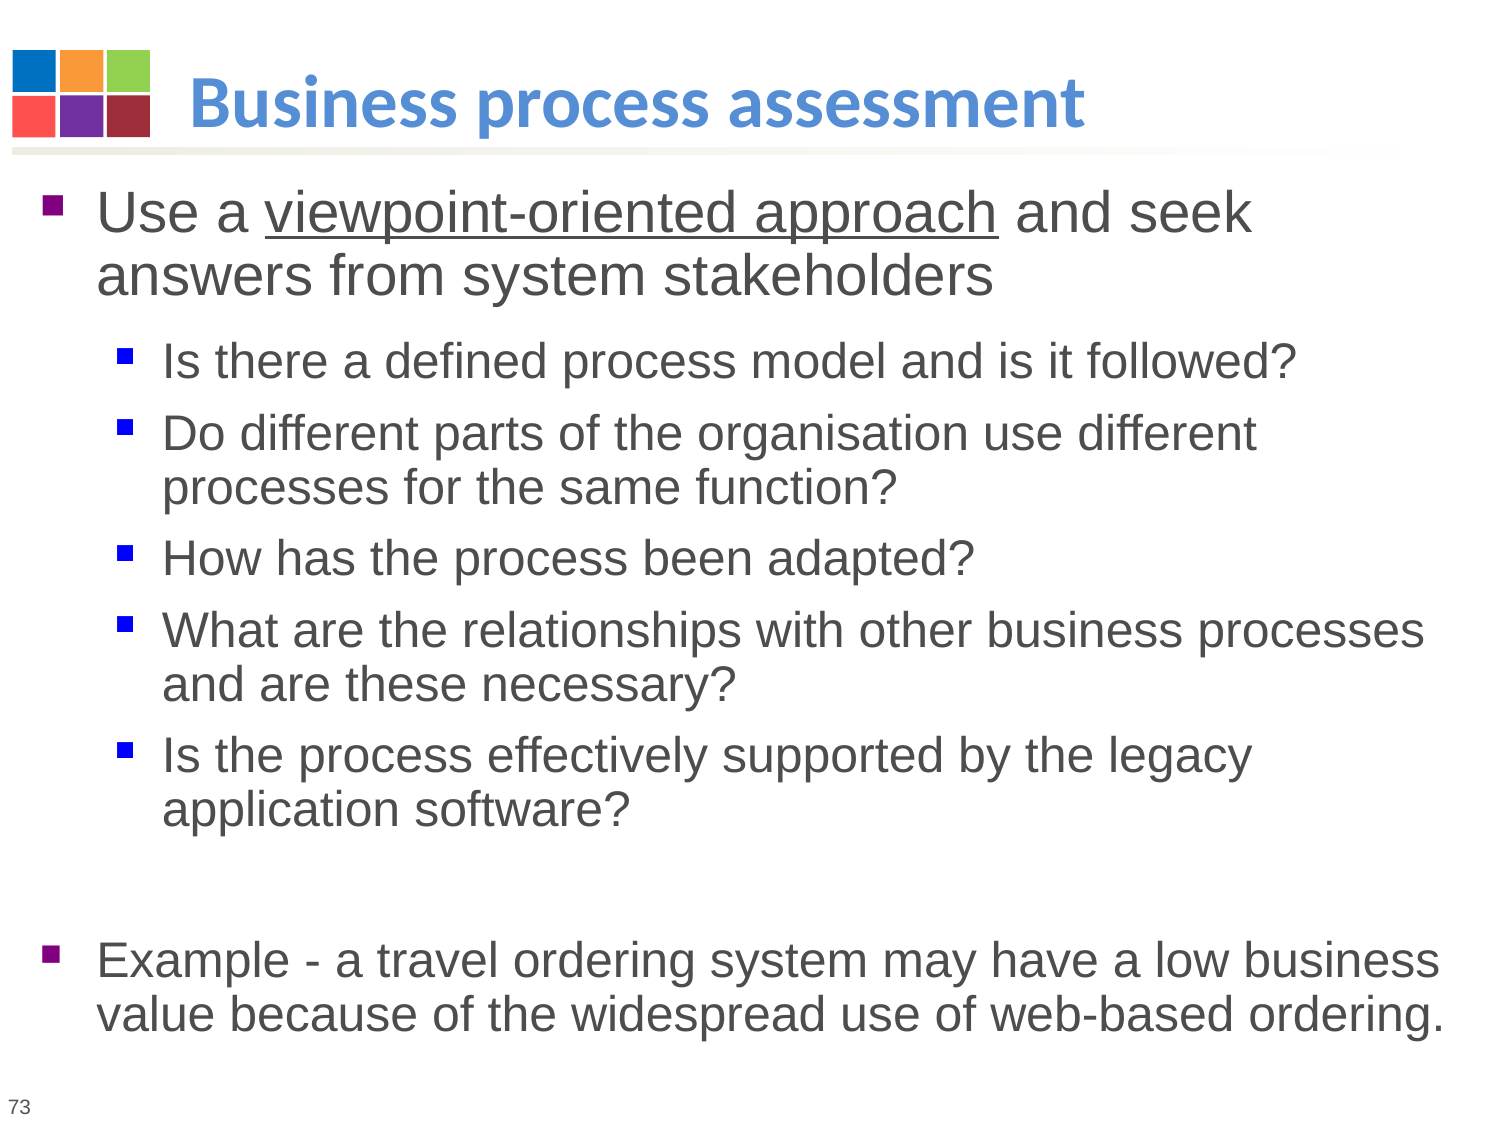

# Business process assessment
Use a viewpoint-oriented approach and seek answers from system stakeholders
Is there a defined process model and is it followed?
Do different parts of the organisation use different processes for the same function?
How has the process been adapted?
What are the relationships with other business processes and are these necessary?
Is the process effectively supported by the legacy application software?

Example - a travel ordering system may have a low business value because of the widespread use of web-based ordering.